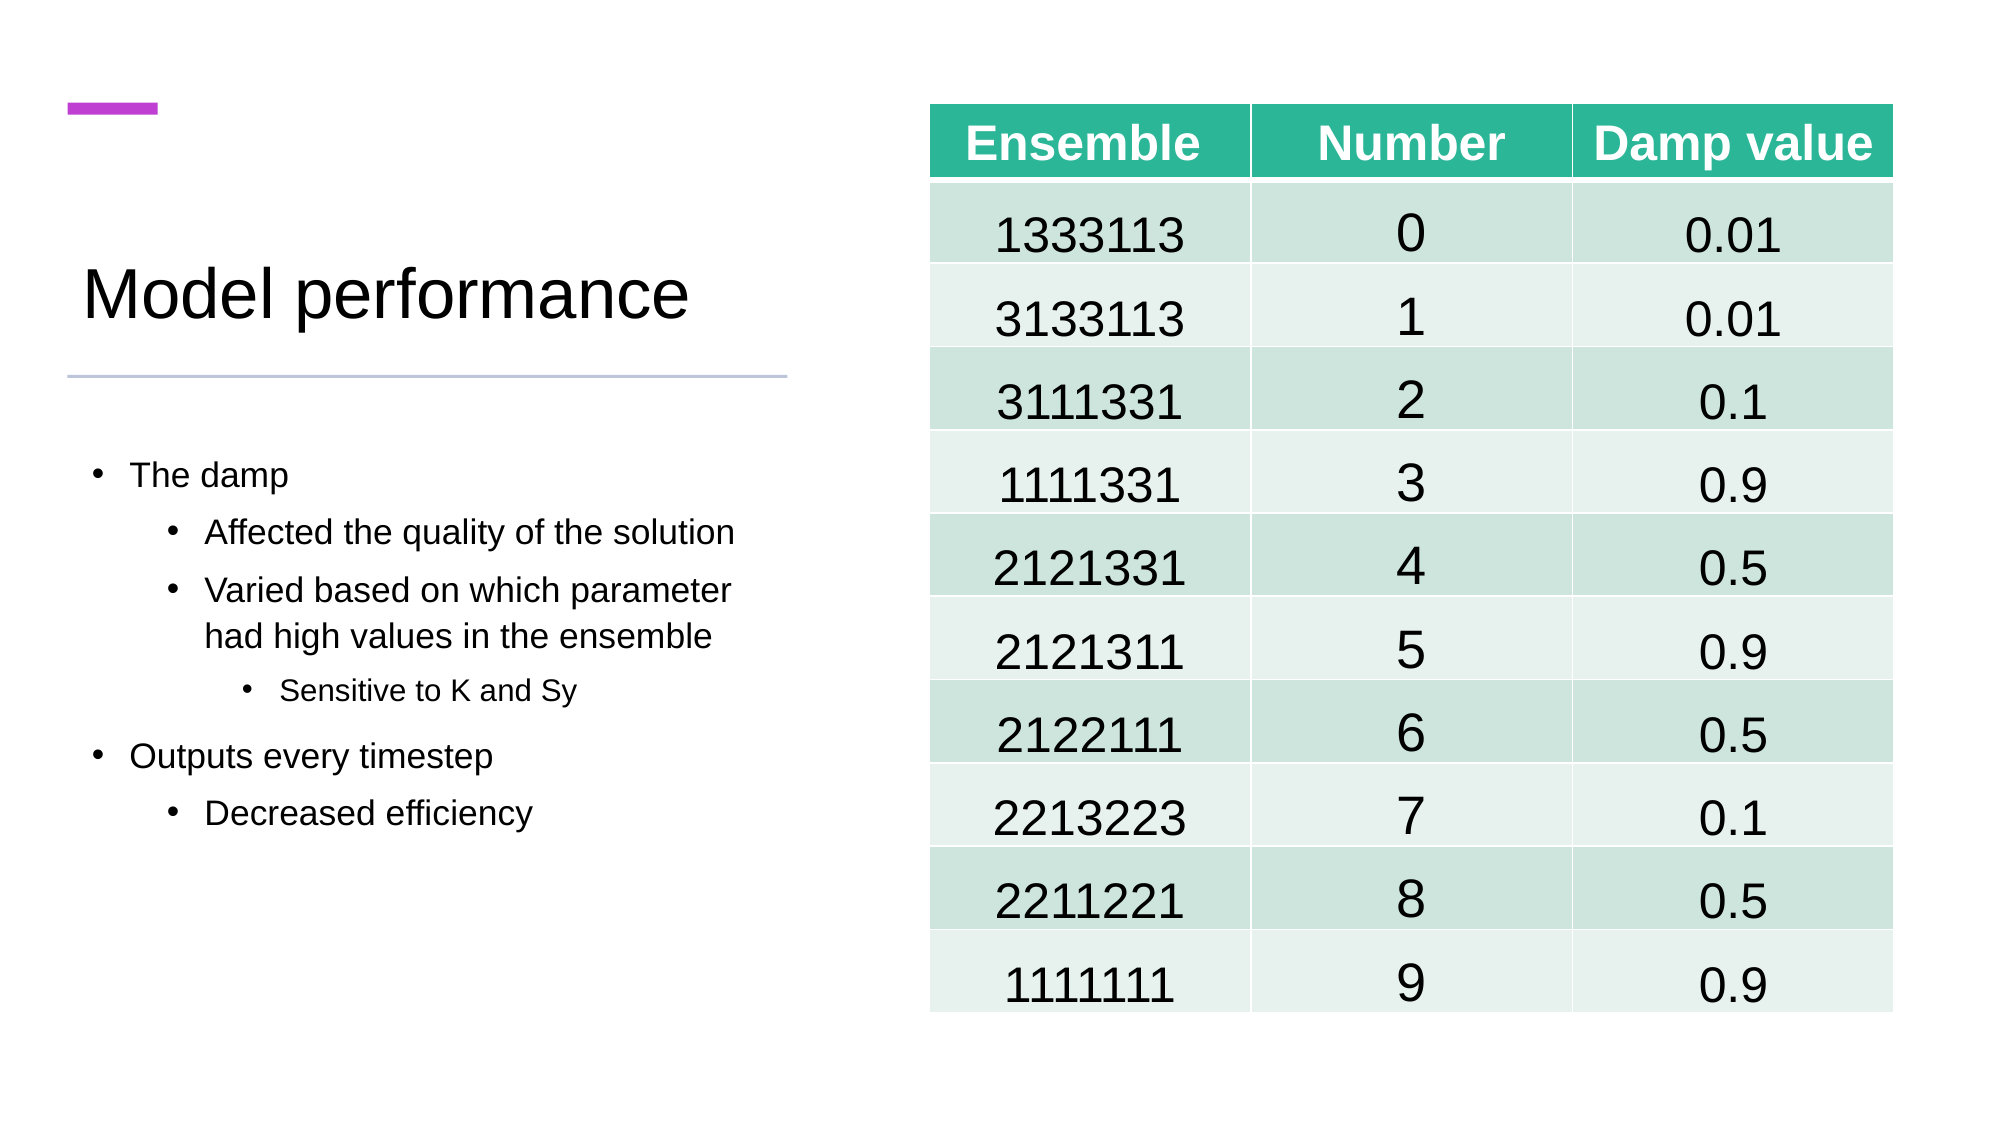

| Ensemble | Number | Damp value |
| --- | --- | --- |
| 1333113 | 0 | 0.01 |
| 3133113 | 1 | 0.01 |
| 3111331 | 2 | 0.1 |
| 1111331 | 3 | 0.9 |
| 2121331 | 4 | 0.5 |
| 2121311 | 5 | 0.9 |
| 2122111 | 6 | 0.5 |
| 2213223 | 7 | 0.1 |
| 2211221 | 8 | 0.5 |
| 1111111 | 9 | 0.9 |

# Model performance

The damp
Affected the quality of the solution
Varied based on which parameter had high values in the ensemble
Sensitive to K and Sy
Outputs every timestep
Decreased efficiency